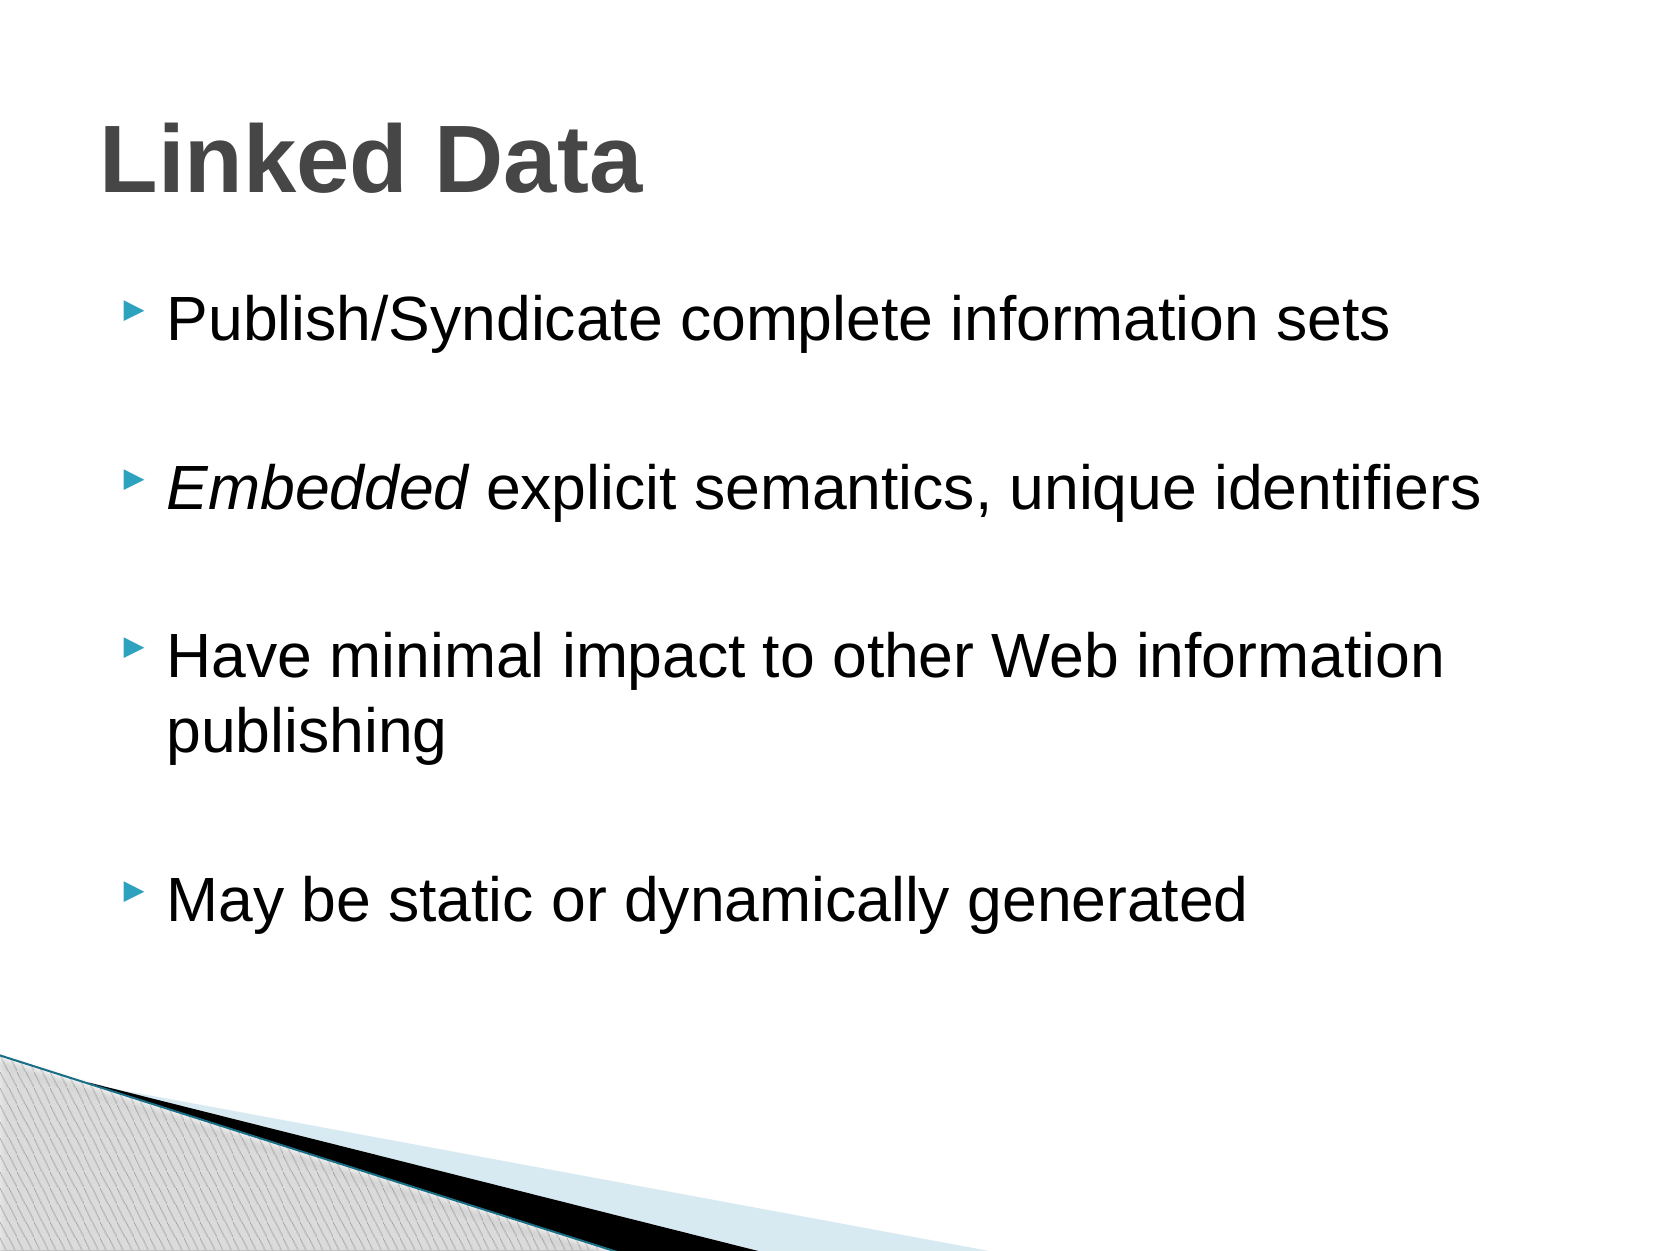

# Linked Data
Publish/Syndicate complete information sets

Embedded explicit semantics, unique identifiers

Have minimal impact to other Web information publishing

May be static or dynamically generated